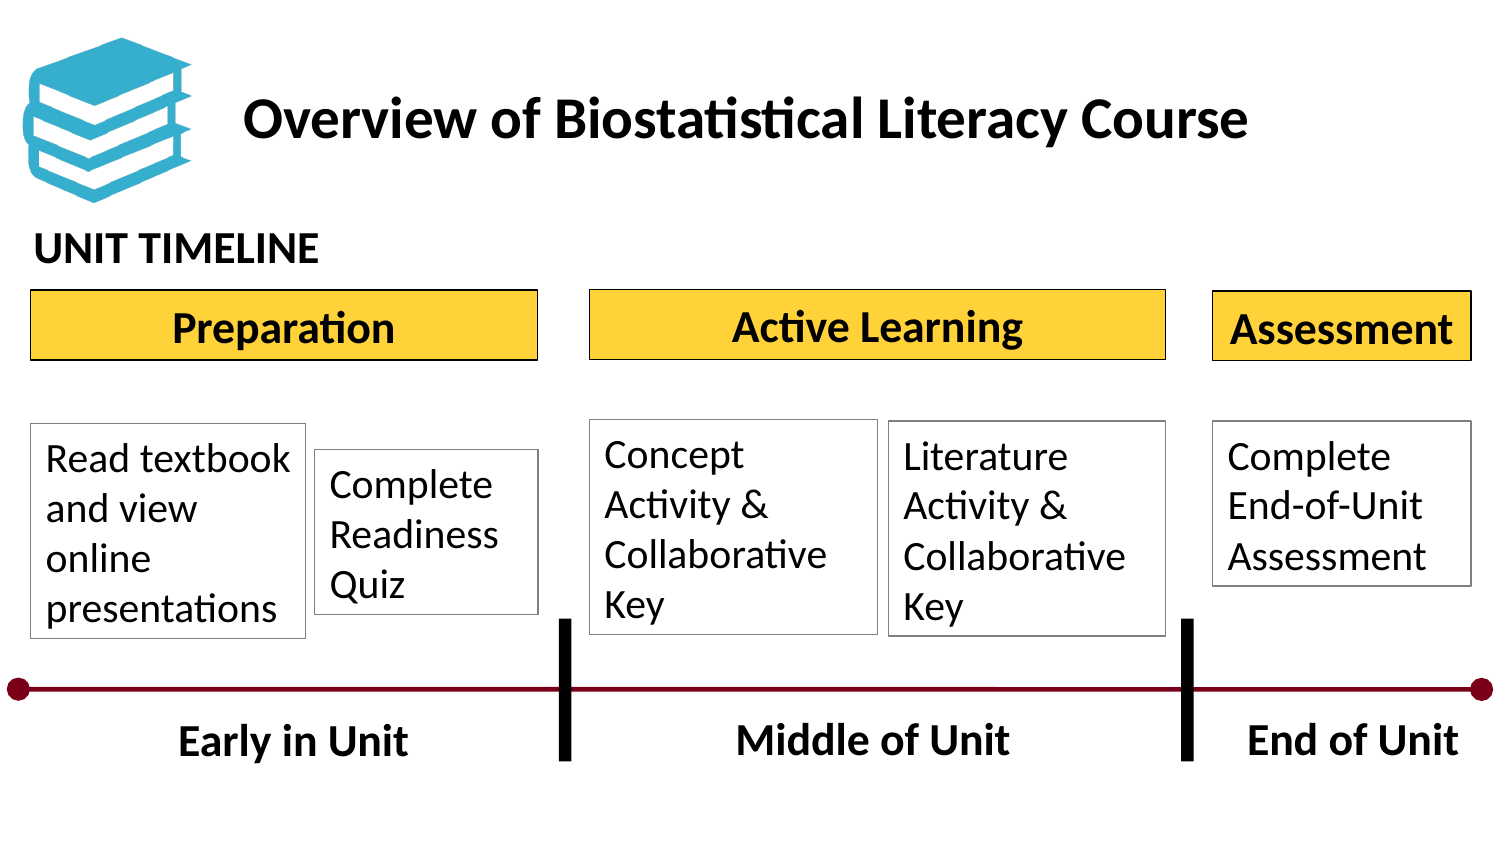

# Overview of Biostatistical Literacy Course
UNIT TIMELINE
Active Learning
Preparation
Assessment
Concept Activity & Collaborative Key
Complete End-of-Unit Assessment
Literature Activity & Collaborative Key
Read textbook and view online presentations
Complete Readiness Quiz
End of Unit
Middle of Unit
 Early in Unit